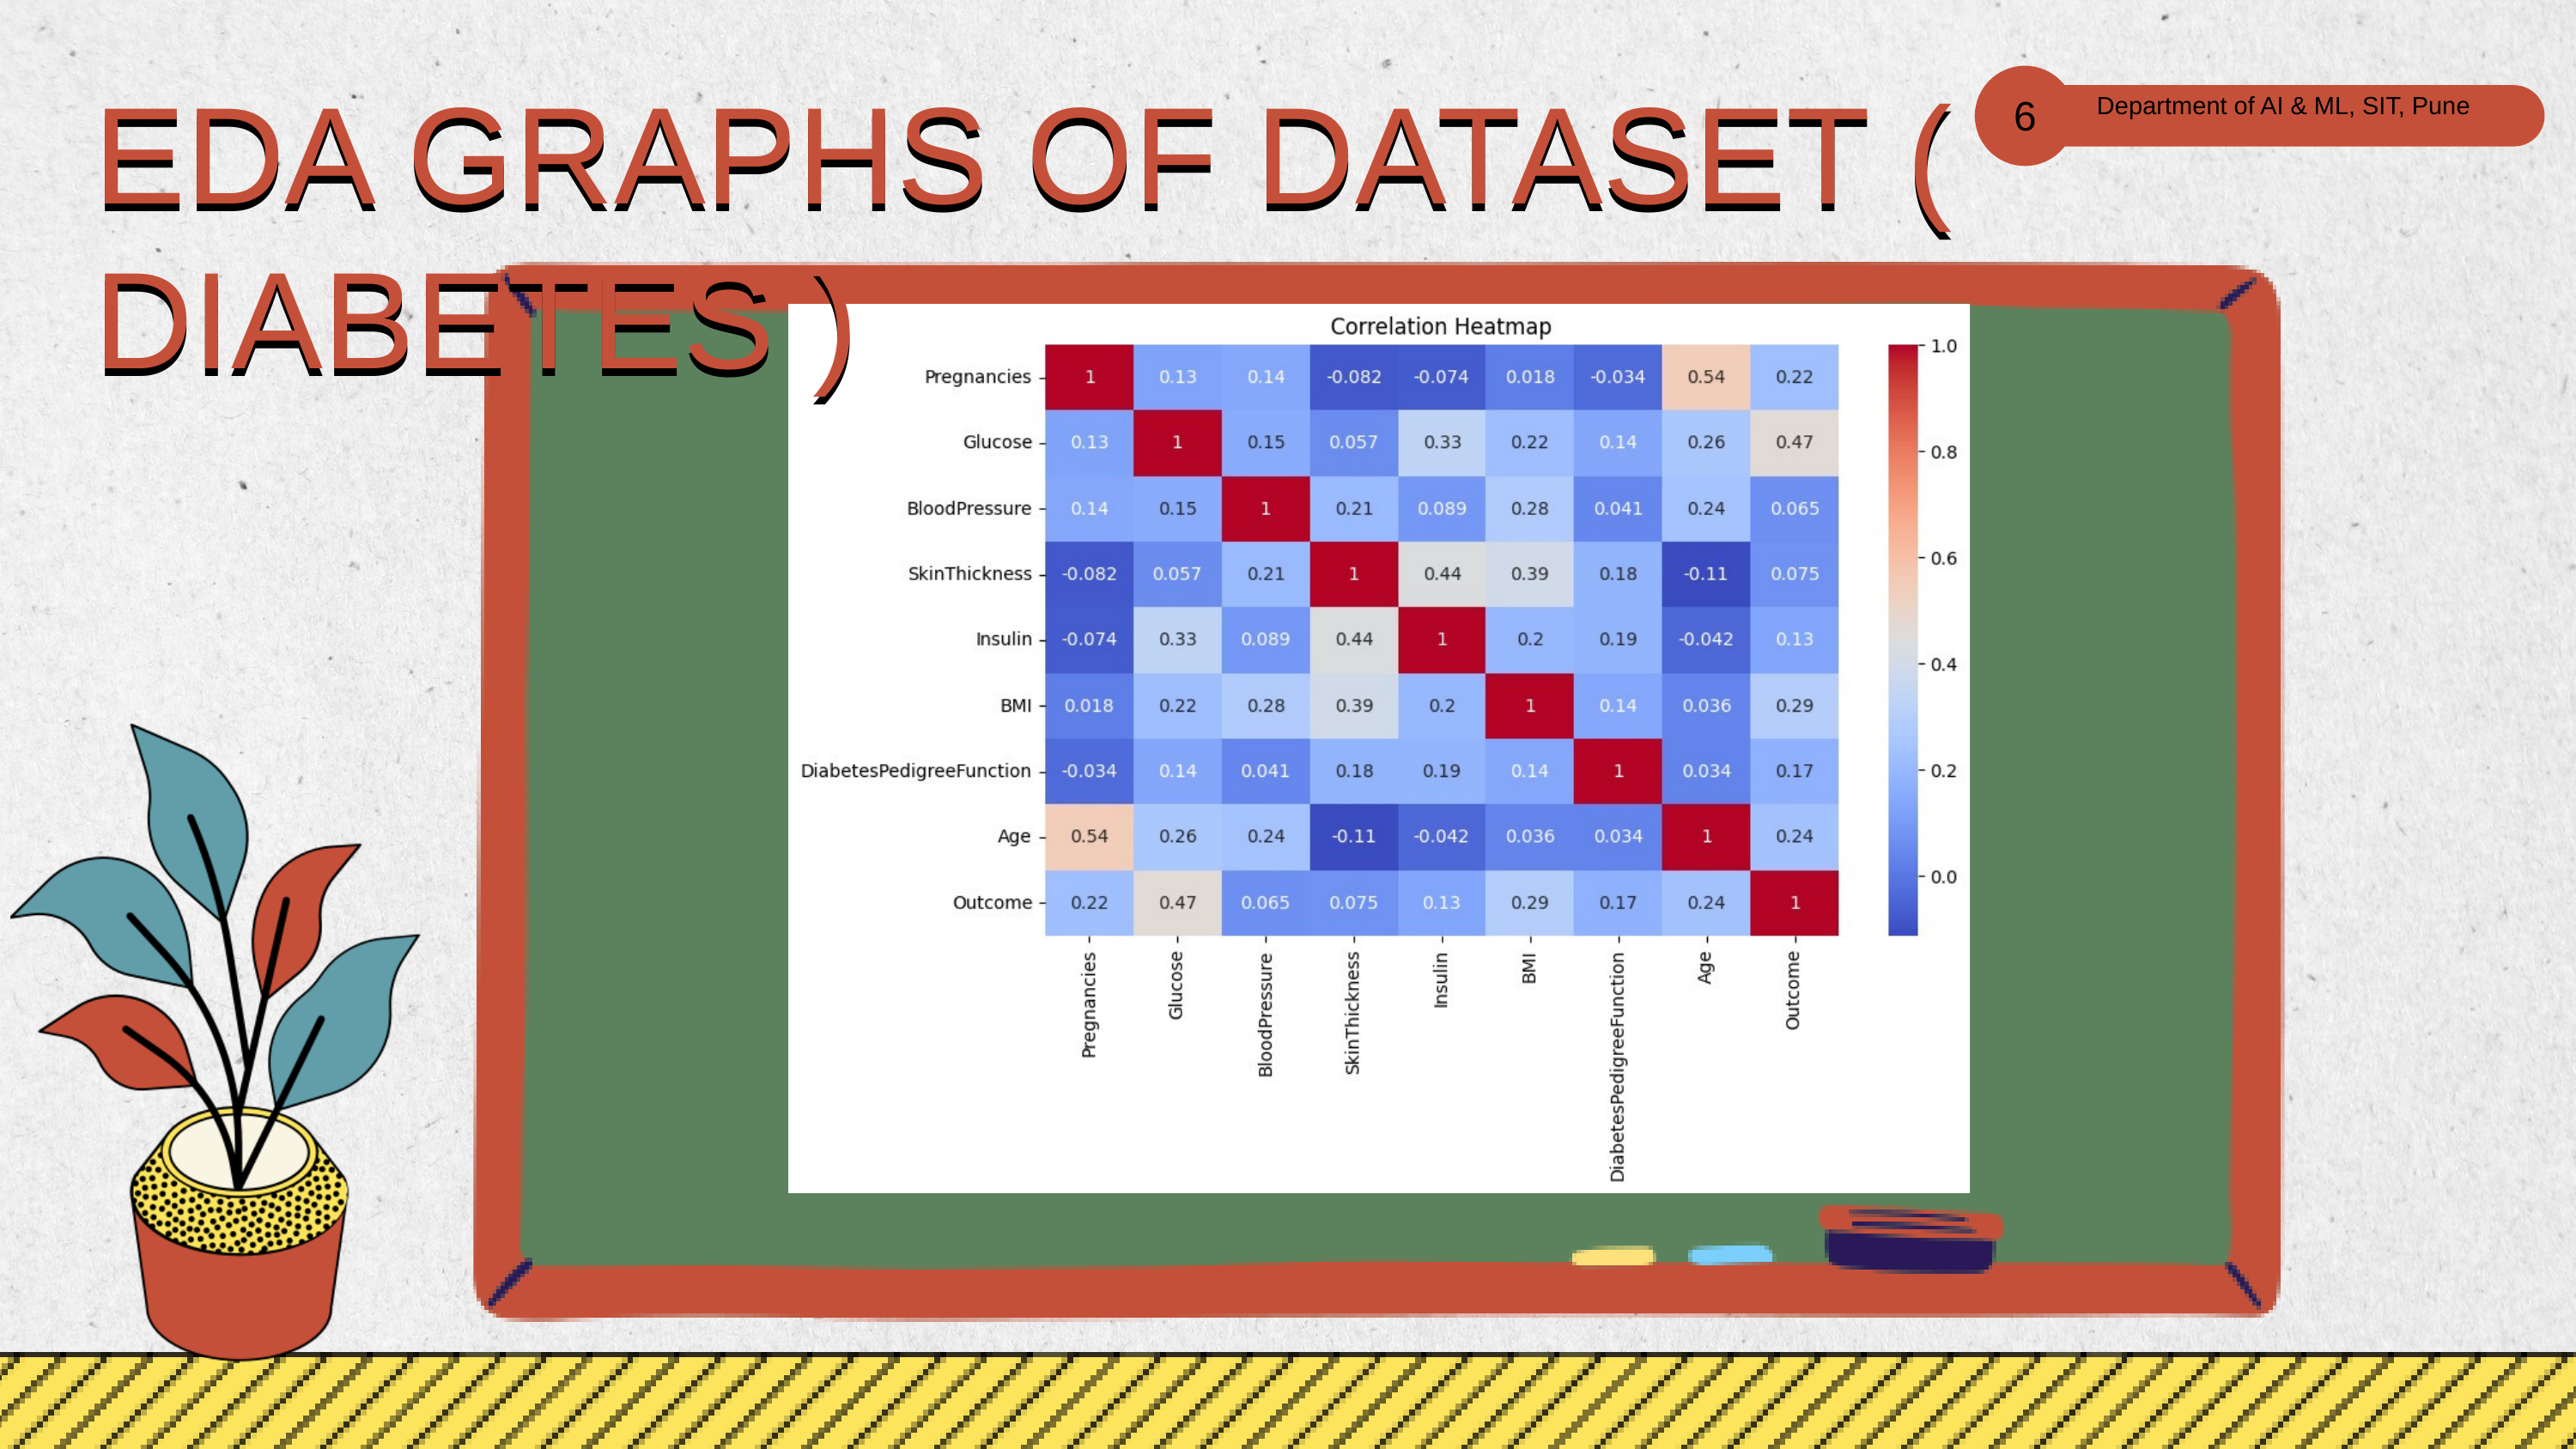

EDA GRAPHS OF DATASET ( DIABETES )

6

       Department of AI & ML, SIT, Pune
EDA GRAPHS OF DATASET ( DIABETES )